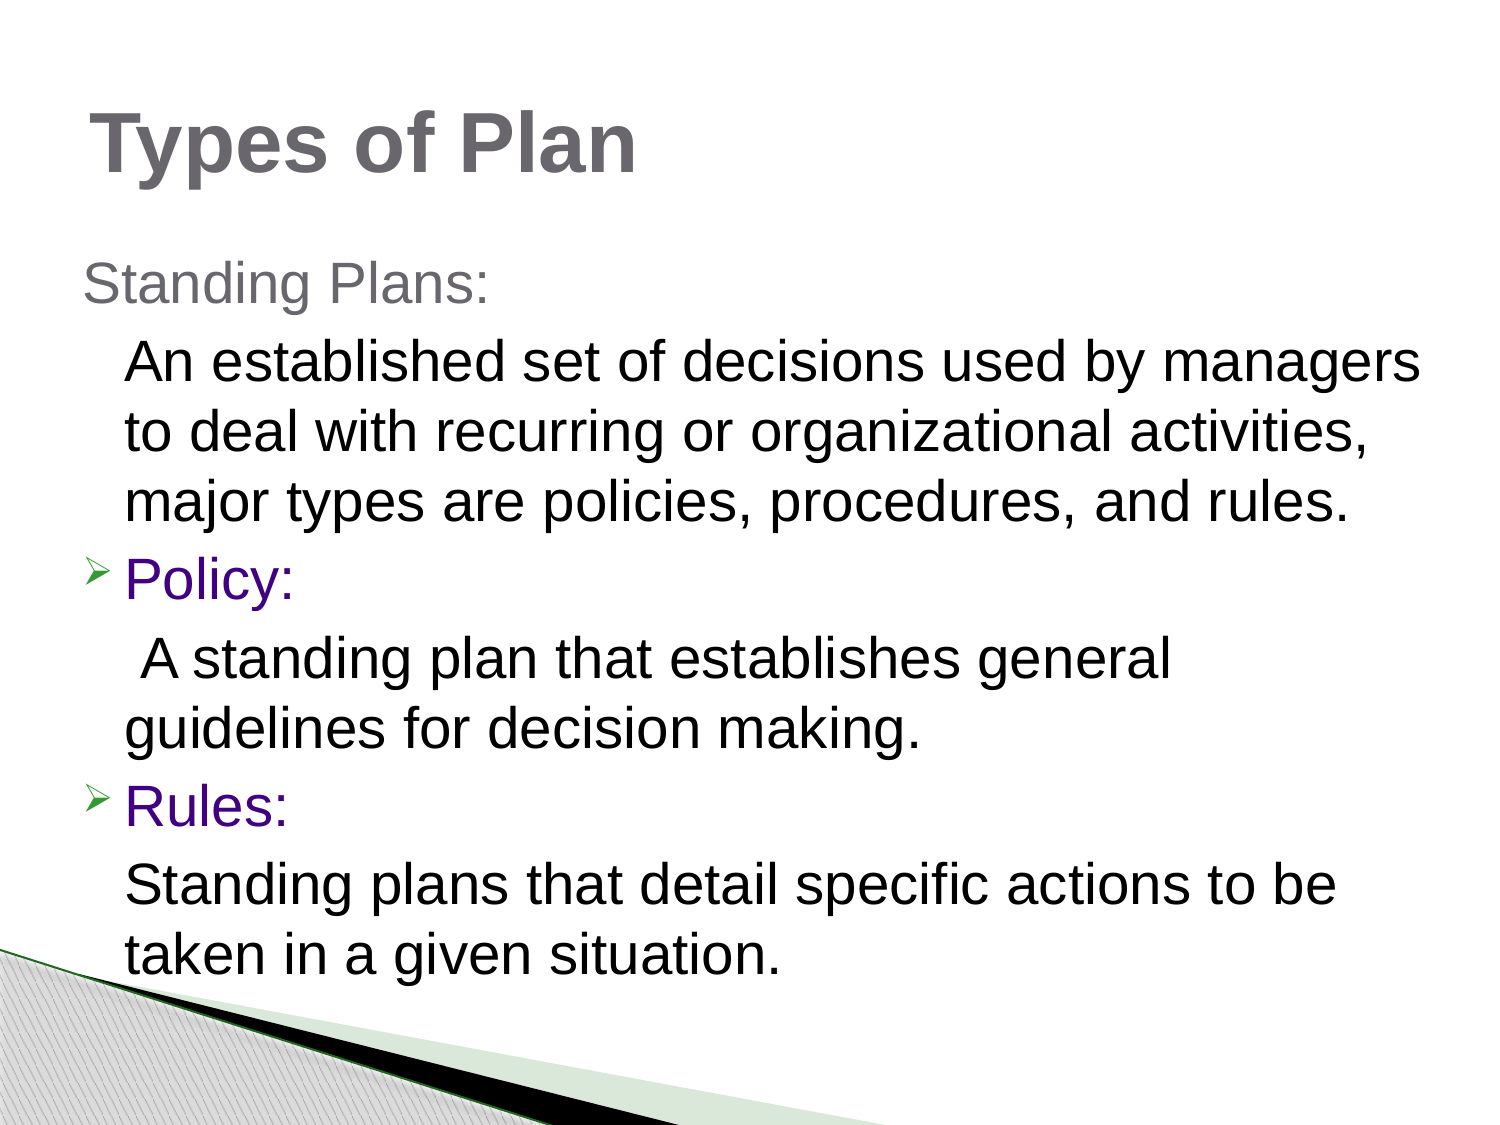

# Types of Plan
Standing Plans:
	An established set of decisions used by managers to deal with recurring or organizational activities, major types are policies, procedures, and rules.
Policy:
	 A standing plan that establishes general guidelines for decision making.
Rules:
	Standing plans that detail specific actions to be taken in a given situation.